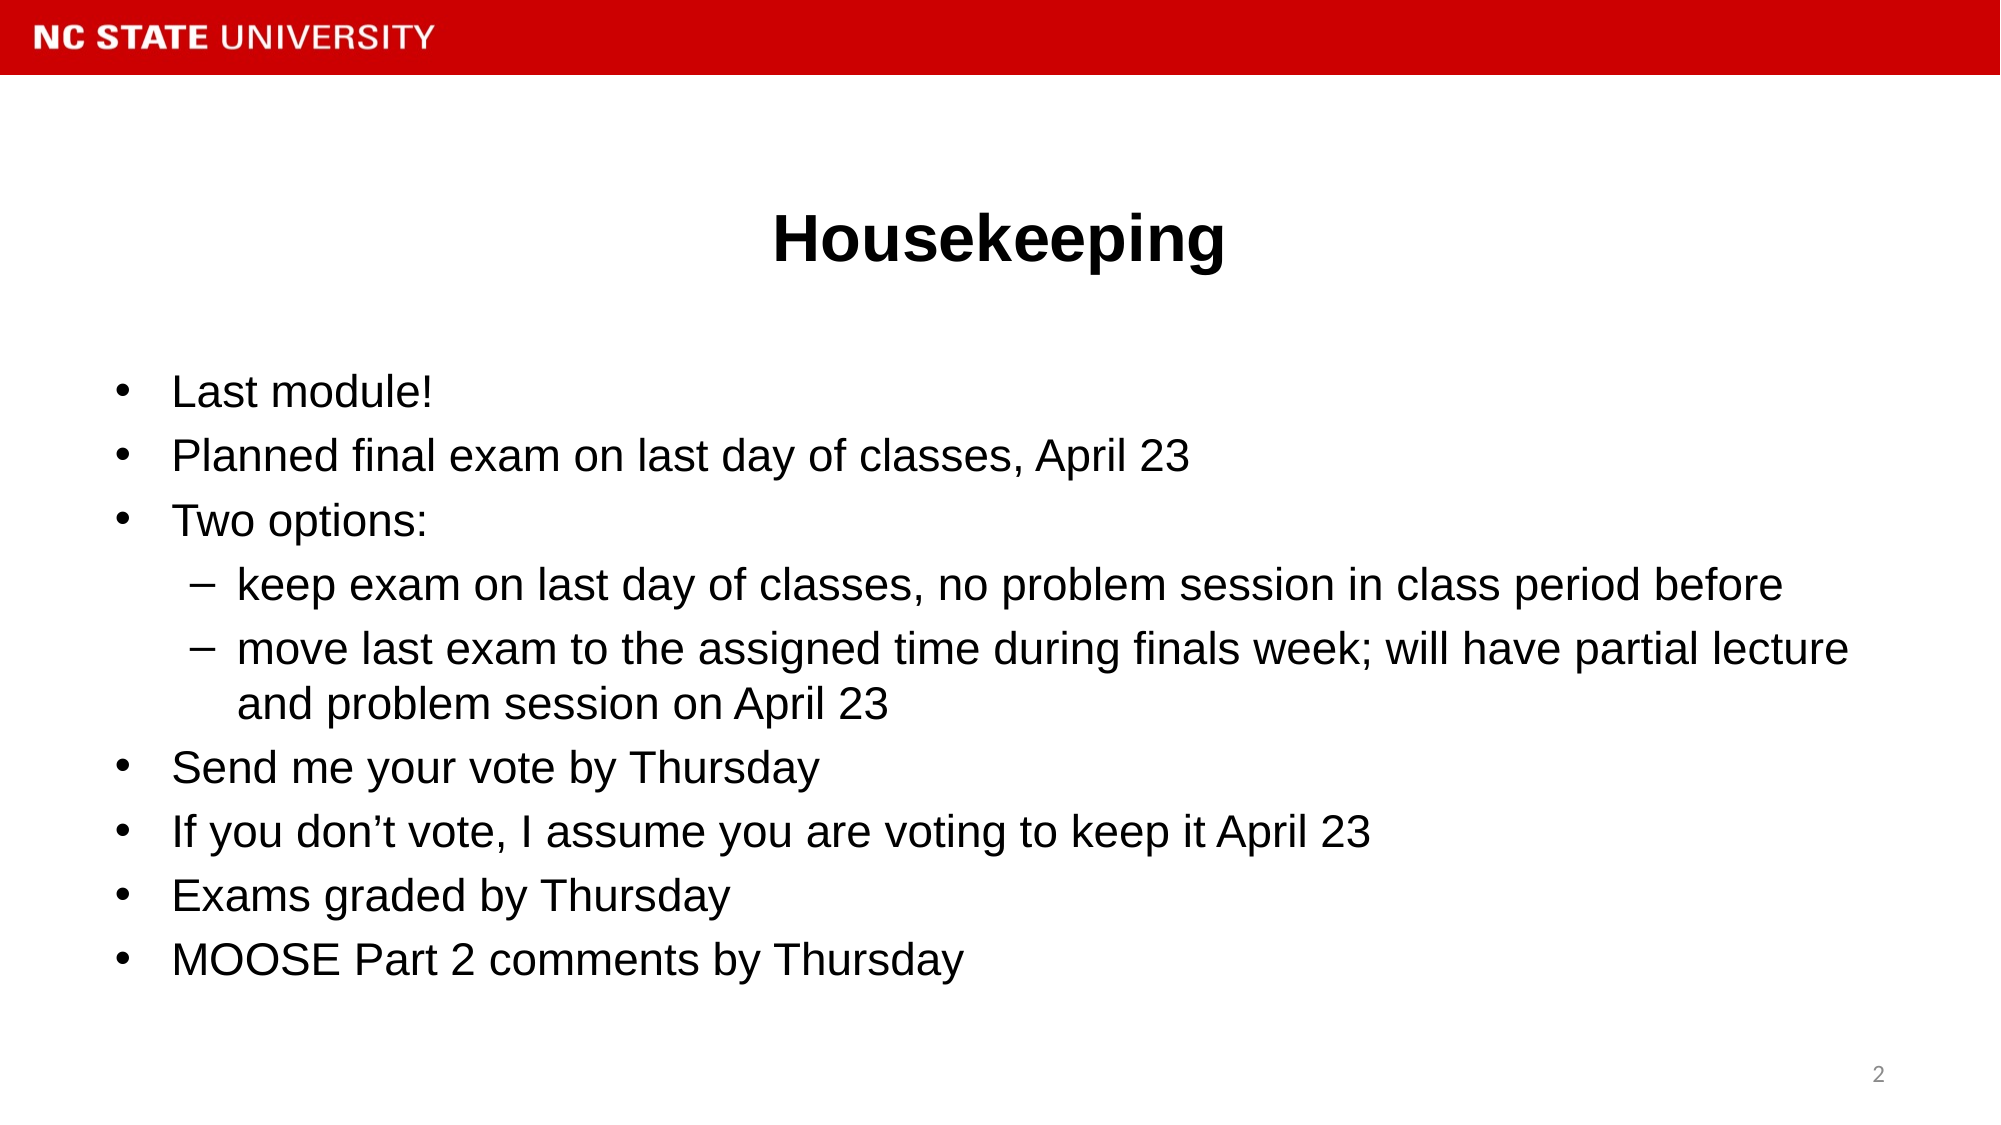

# Housekeeping
Last module!
Planned final exam on last day of classes, April 23
Two options:
keep exam on last day of classes, no problem session in class period before
move last exam to the assigned time during finals week; will have partial lecture and problem session on April 23
Send me your vote by Thursday
If you don’t vote, I assume you are voting to keep it April 23
Exams graded by Thursday
MOOSE Part 2 comments by Thursday
2